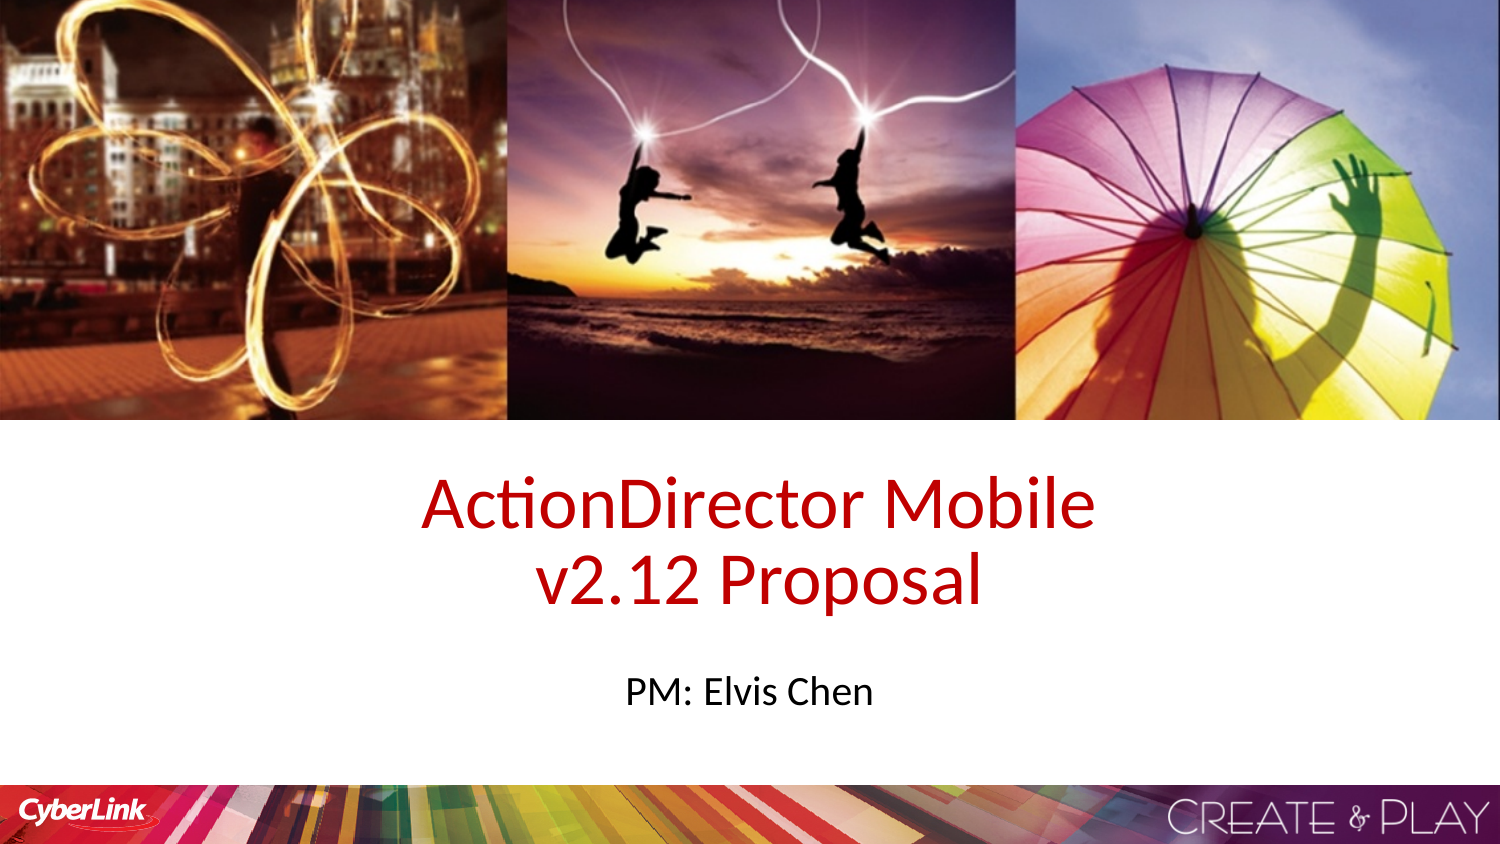

# ActionDirector Mobile v2.12 Proposal
PM: Elvis Chen